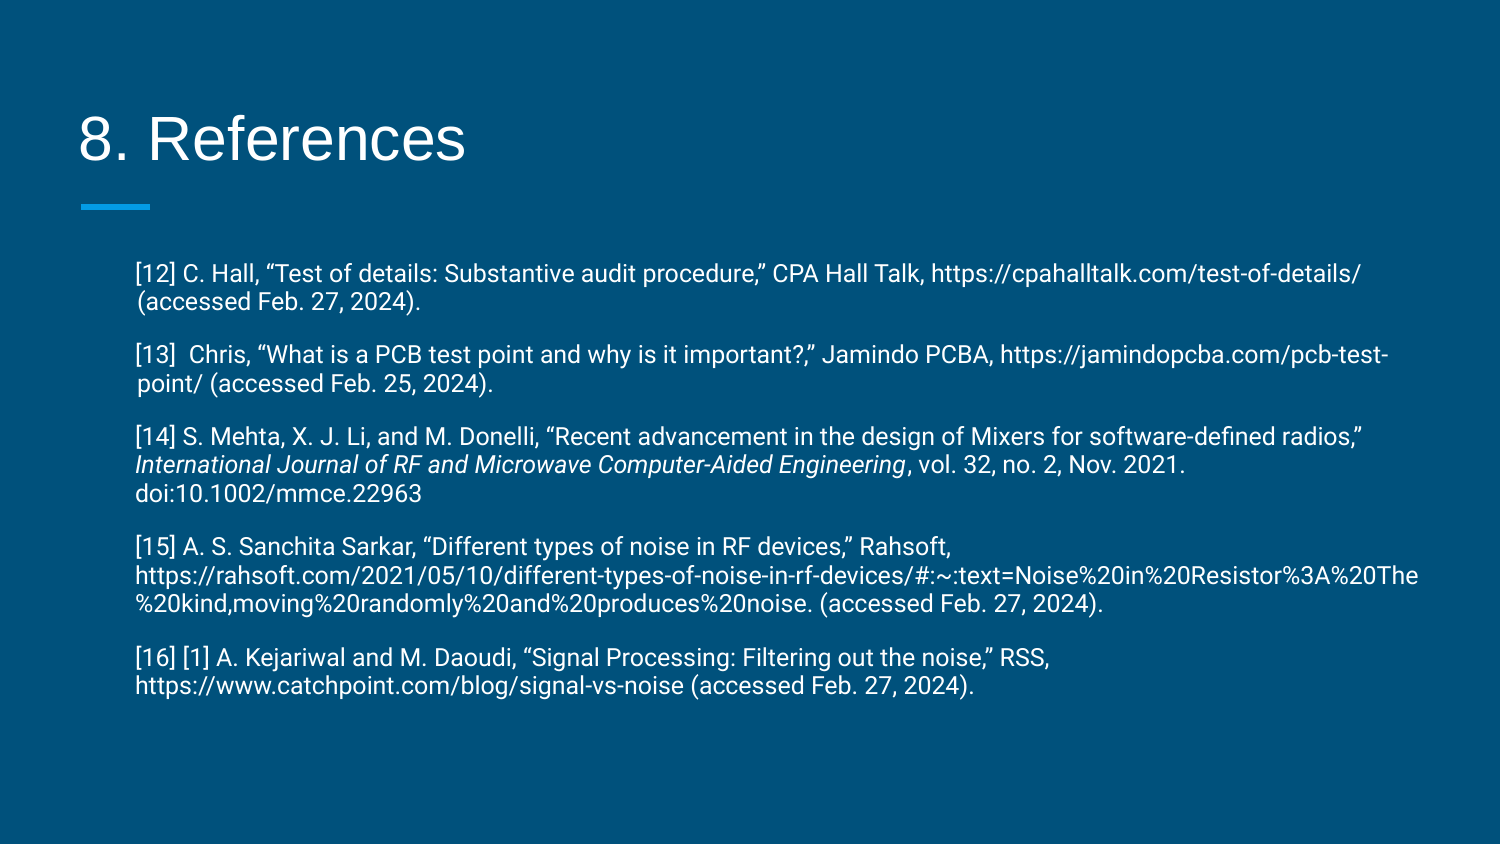

# 8. References
[12] C. Hall, “Test of details: Substantive audit procedure,” CPA Hall Talk, https://cpahalltalk.com/test-of-details/ (accessed Feb. 27, 2024).
[13]  Chris, “What is a PCB test point and why is it important?,” Jamindo PCBA, https://jamindopcba.com/pcb-test-point/ (accessed Feb. 25, 2024).
[14] S. Mehta, X. J. Li, and M. Donelli, “Recent advancement in the design of Mixers for software‐defined radios,” International Journal of RF and Microwave Computer-Aided Engineering, vol. 32, no. 2, Nov. 2021. doi:10.1002/mmce.22963
[15] A. S. Sanchita Sarkar, “Different types of noise in RF devices,” Rahsoft, https://rahsoft.com/2021/05/10/different-types-of-noise-in-rf-devices/#:~:text=Noise%20in%20Resistor%3A%20The%20kind,moving%20randomly%20and%20produces%20noise. (accessed Feb. 27, 2024).
[16] [1] A. Kejariwal and M. Daoudi, “Signal Processing: Filtering out the noise,” RSS, https://www.catchpoint.com/blog/signal-vs-noise (accessed Feb. 27, 2024).